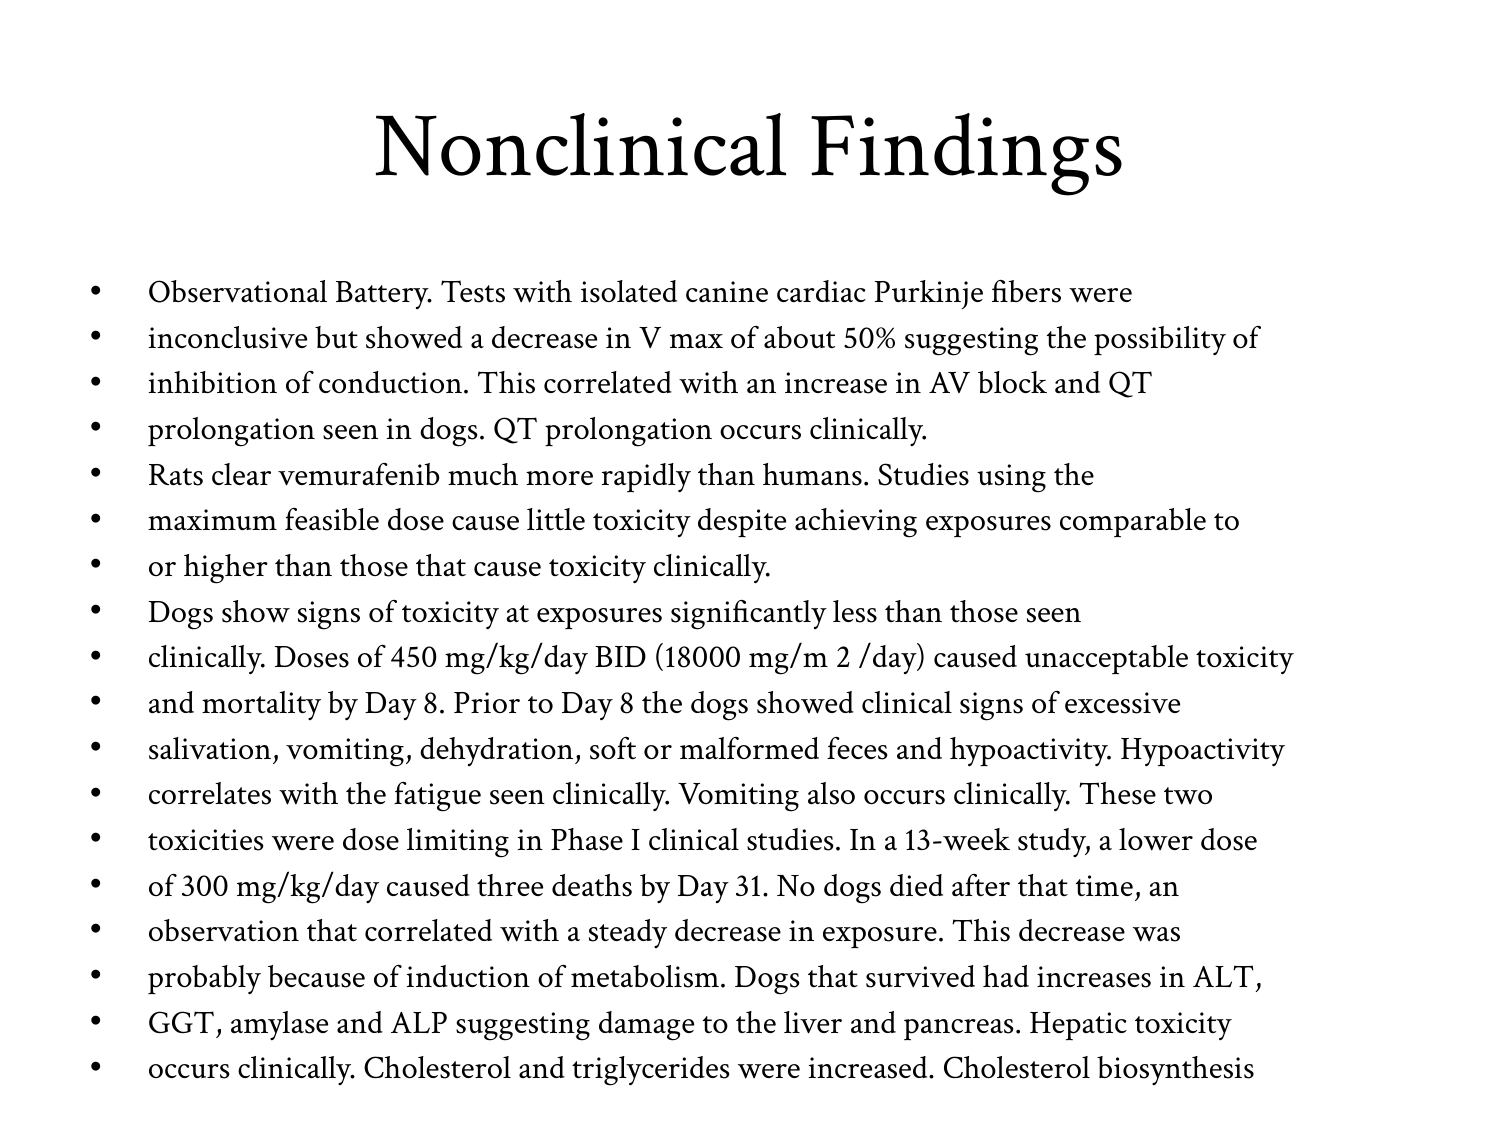

# Nonclinical Findings
Observational Battery. Tests with isolated canine cardiac Purkinje fibers were
inconclusive but showed a decrease in V max of about 50% suggesting the possibility of
inhibition of conduction. This correlated with an increase in AV block and QT
prolongation seen in dogs. QT prolongation occurs clinically.
Rats clear vemurafenib much more rapidly than humans. Studies using the
maximum feasible dose cause little toxicity despite achieving exposures comparable to
or higher than those that cause toxicity clinically.
Dogs show signs of toxicity at exposures significantly less than those seen
clinically. Doses of 450 mg/kg/day BID (18000 mg/m 2 /day) caused unacceptable toxicity
and mortality by Day 8. Prior to Day 8 the dogs showed clinical signs of excessive
salivation, vomiting, dehydration, soft or malformed feces and hypoactivity. Hypoactivity
correlates with the fatigue seen clinically. Vomiting also occurs clinically. These two
toxicities were dose limiting in Phase I clinical studies. In a 13-week study, a lower dose
of 300 mg/kg/day caused three deaths by Day 31. No dogs died after that time, an
observation that correlated with a steady decrease in exposure. This decrease was
probably because of induction of metabolism. Dogs that survived had increases in ALT,
GGT, amylase and ALP suggesting damage to the liver and pancreas. Hepatic toxicity
occurs clinically. Cholesterol and triglycerides were increased. Cholesterol biosynthesis